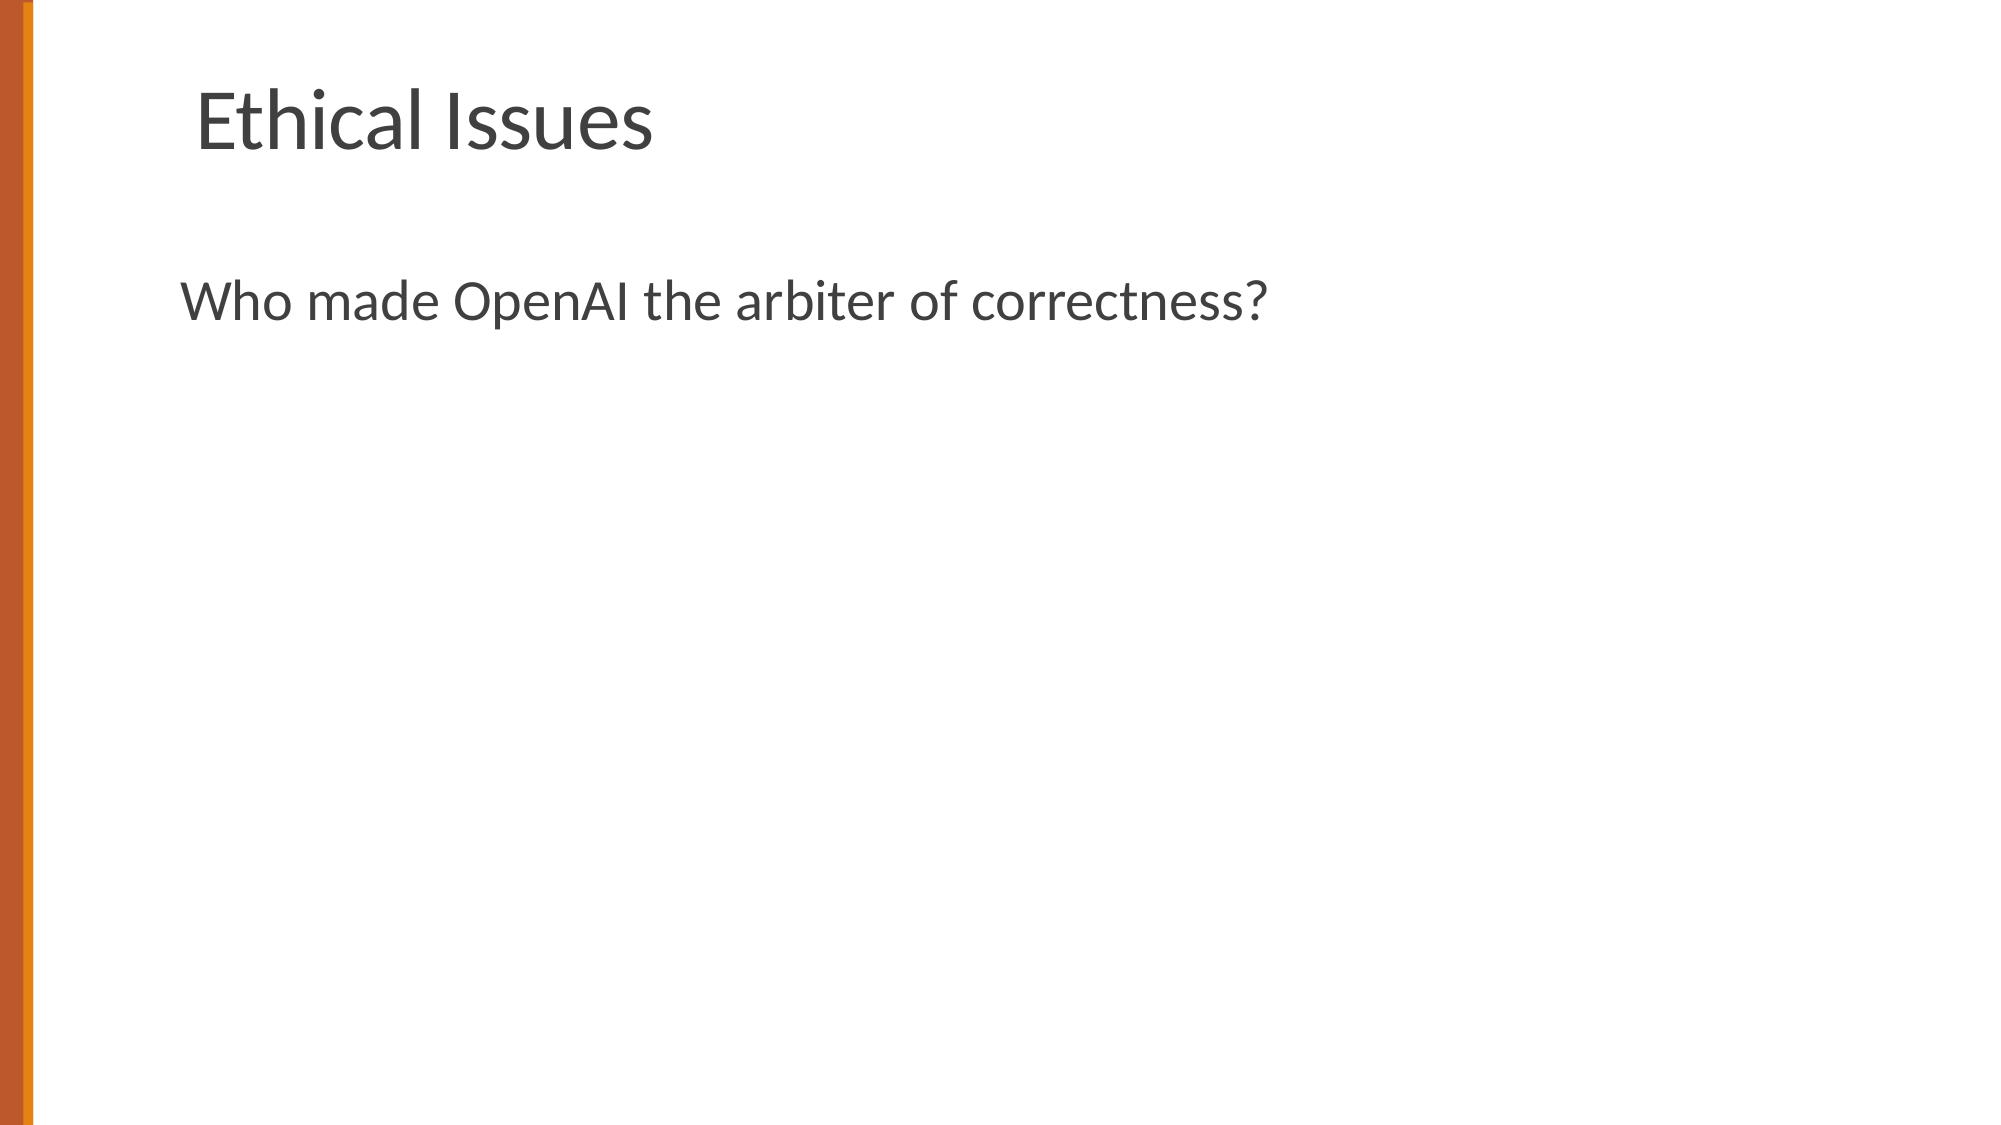

# Ethical Issues
Who made OpenAI the arbiter of correctness?